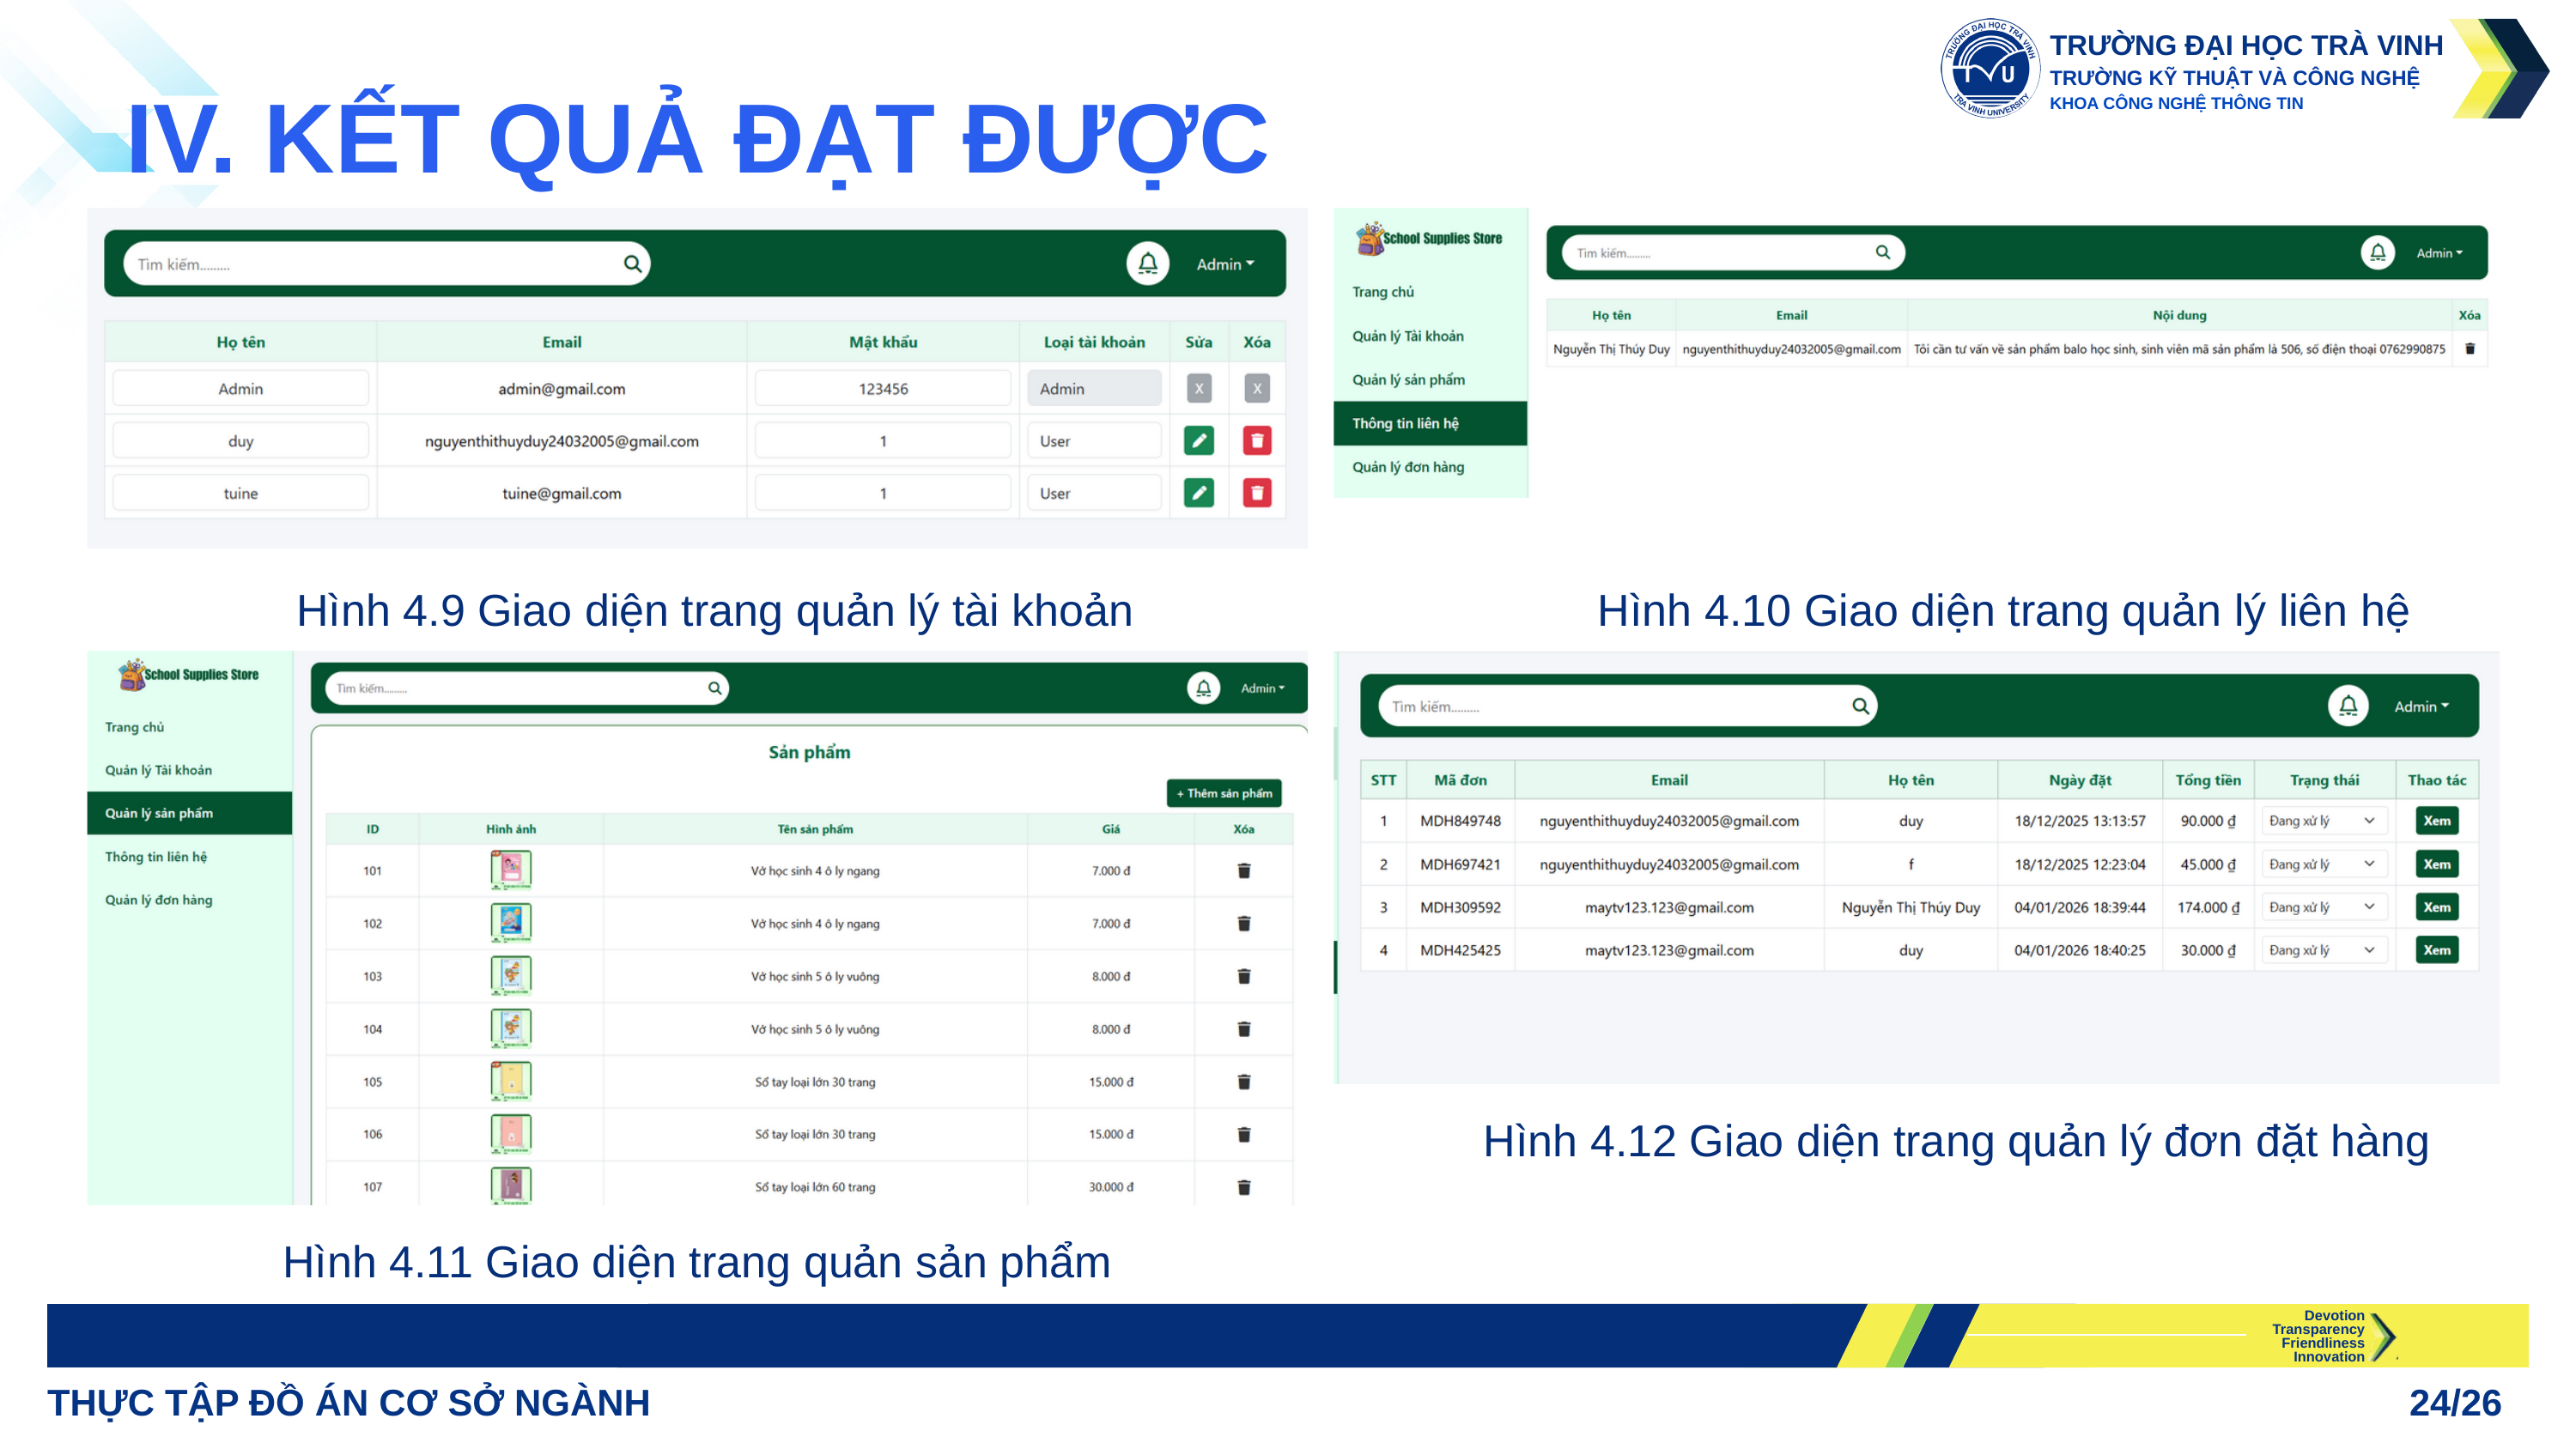

TRƯỜNG ĐẠI HỌC TRÀ VINH
TRƯỜNG KỸ THUẬT VÀ CÔNG NGHỆ
KHOA CÔNG NGHỆ THÔNG TIN
IV. KẾT QUẢ ĐẠT ĐƯỢC

Hình 4.9 Giao diện trang quản lý tài khoản
Hình 4.10 Giao diện trang quản lý liên hệ

Hình 4.12 Giao diện trang quản lý đơn đặt hàng

Hình 4.11 Giao diện trang quản sản phẩm

Devotion
Transparency
Friendliness
Innovation

THỰC TẬP ĐỒ ÁN CƠ SỞ NGÀNH
24/26